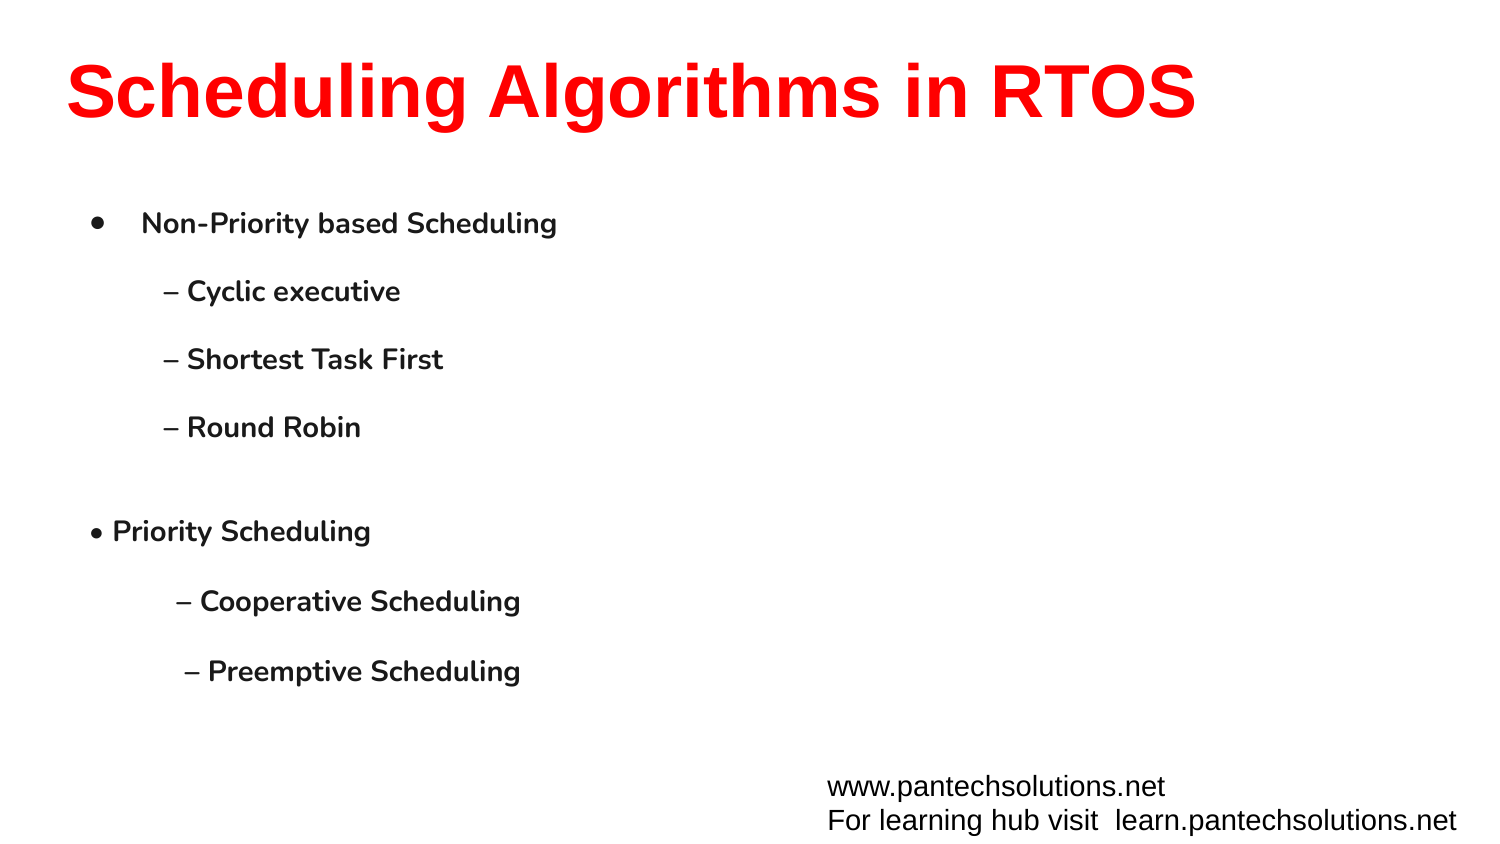

# Scheduling Algorithms in RTOS
Non-Priority based Scheduling
– Cyclic executive
– Shortest Task First
– Round Robin

• Priority Scheduling

           – Cooperative Scheduling

            – Preemptive Scheduling
www.pantechsolutions.net
For learning hub visit  learn.pantechsolutions.net